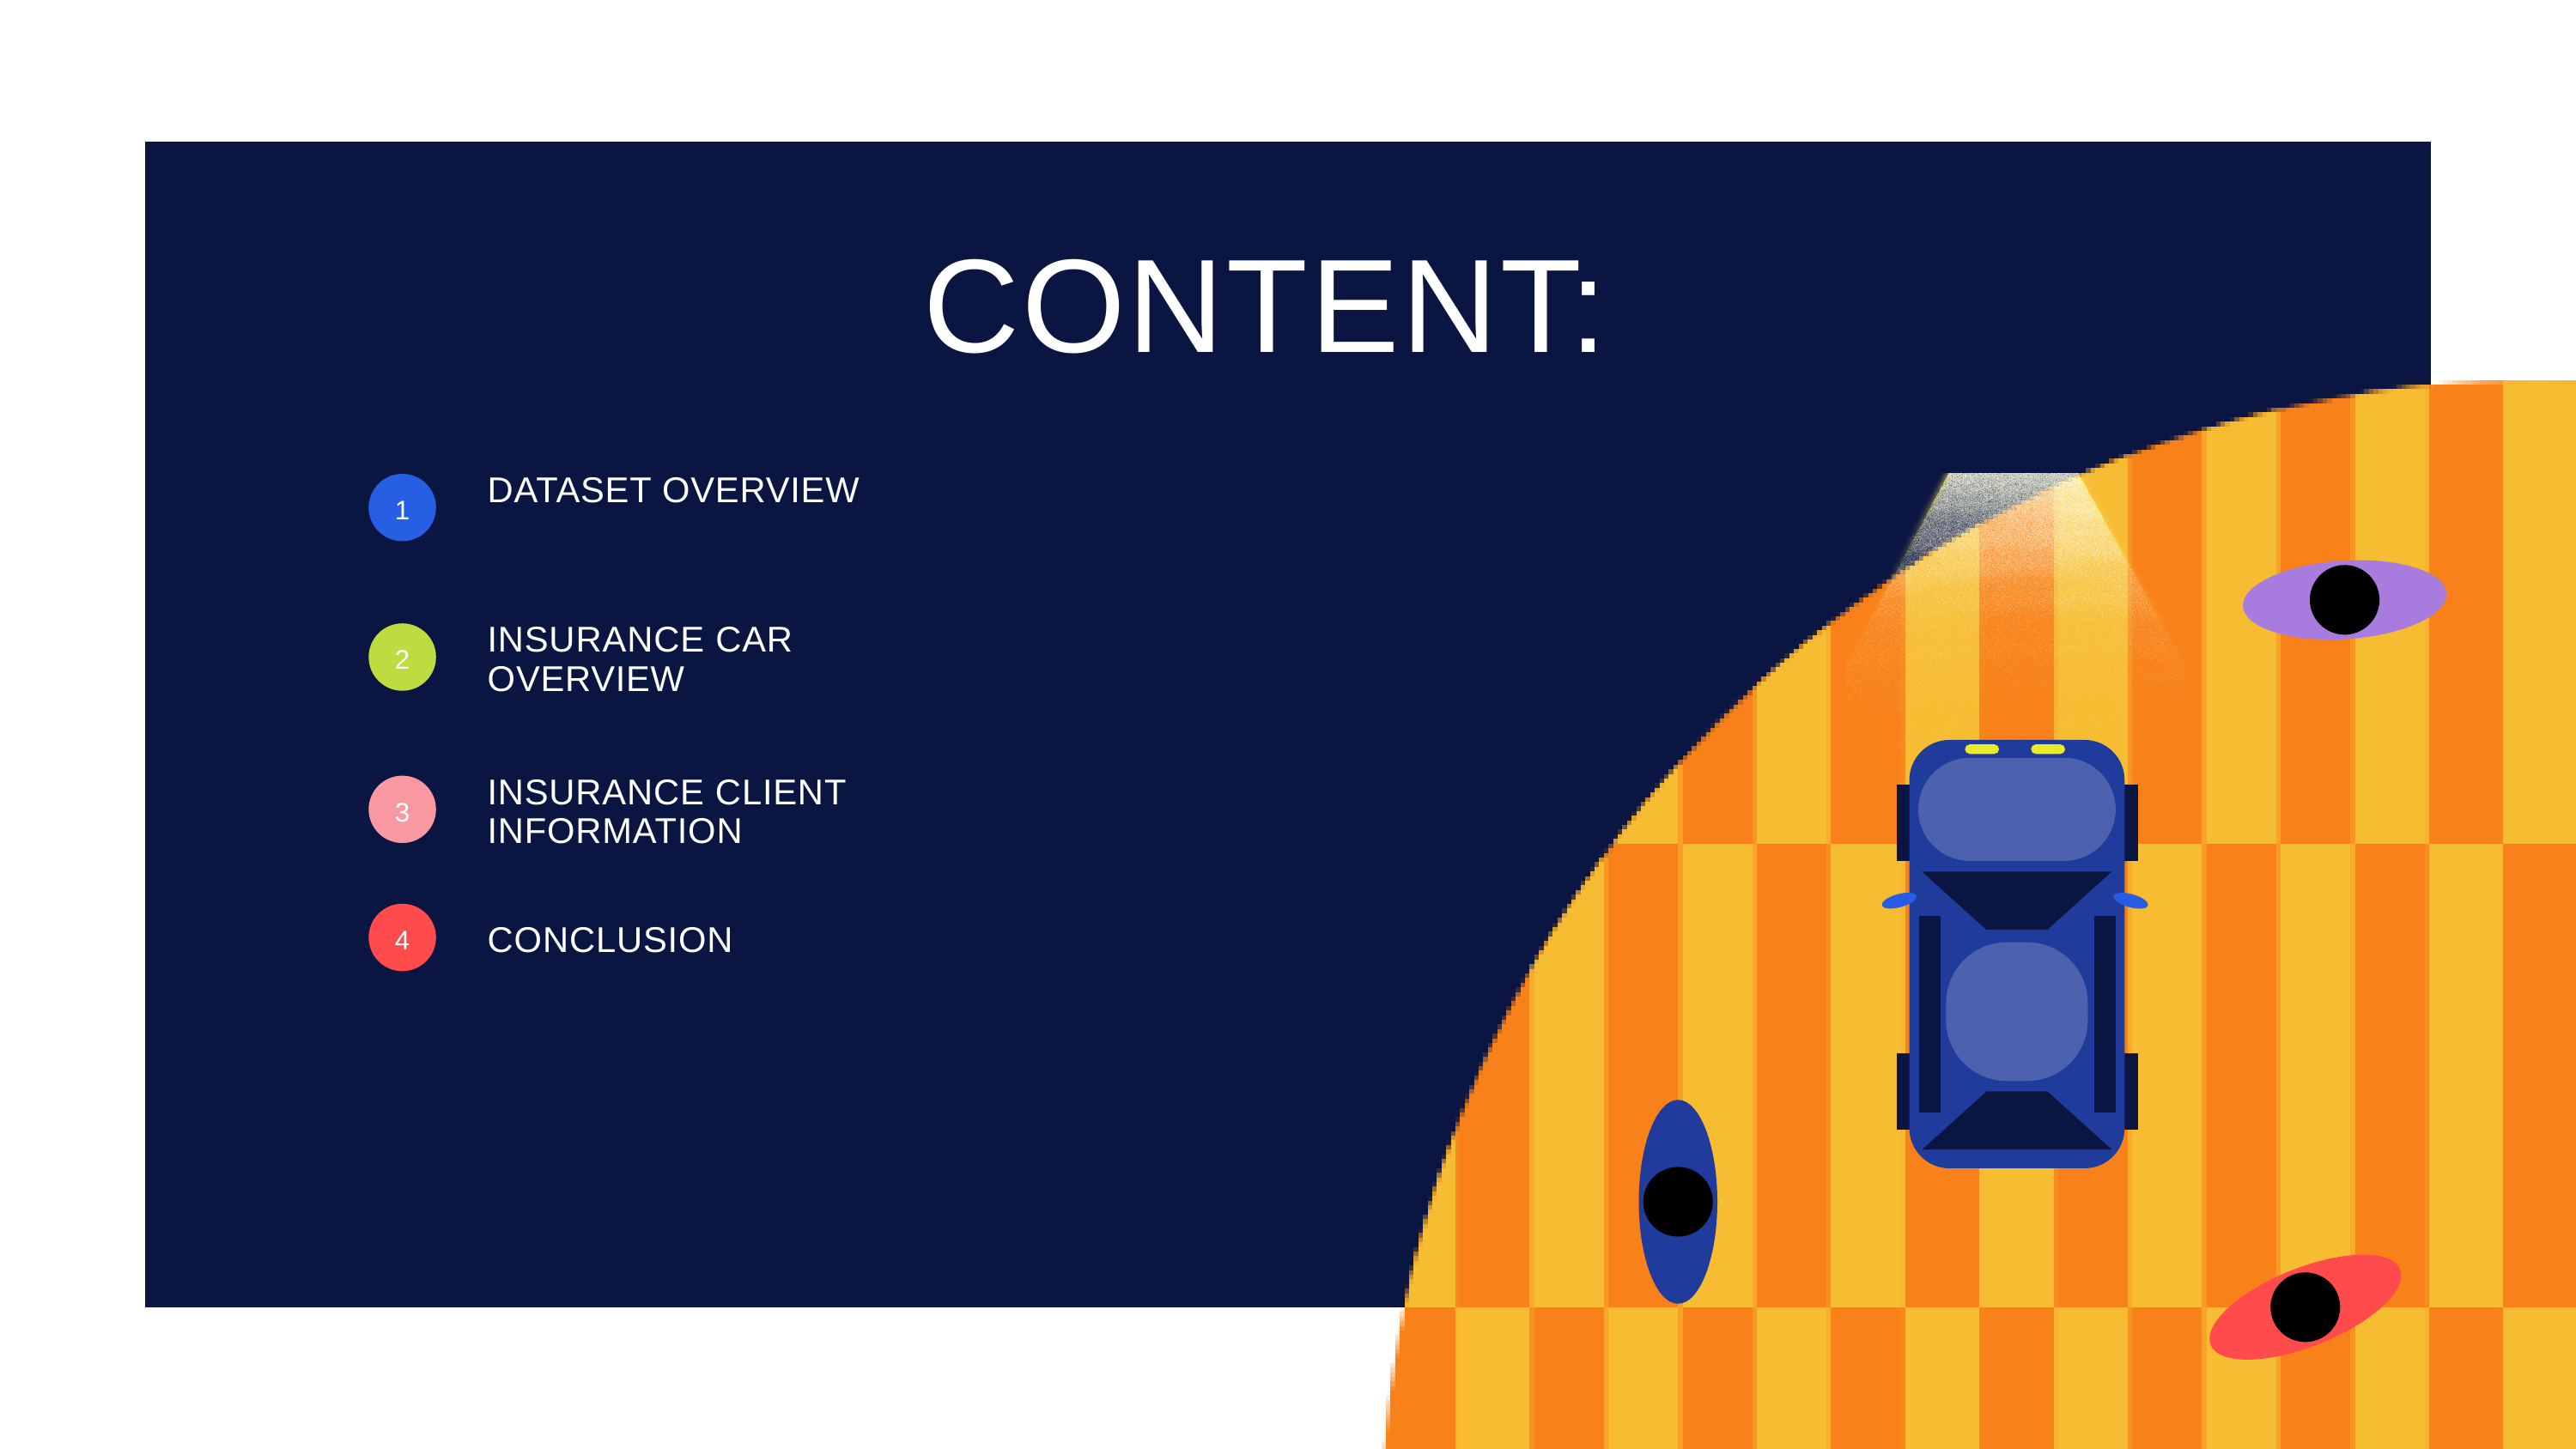

CONTENT:

DATASET OVERVIEW

1

INSURANCE CAR OVERVIEW

2

INSURANCE CLIENT INFORMATION

3

4

CONCLUSION